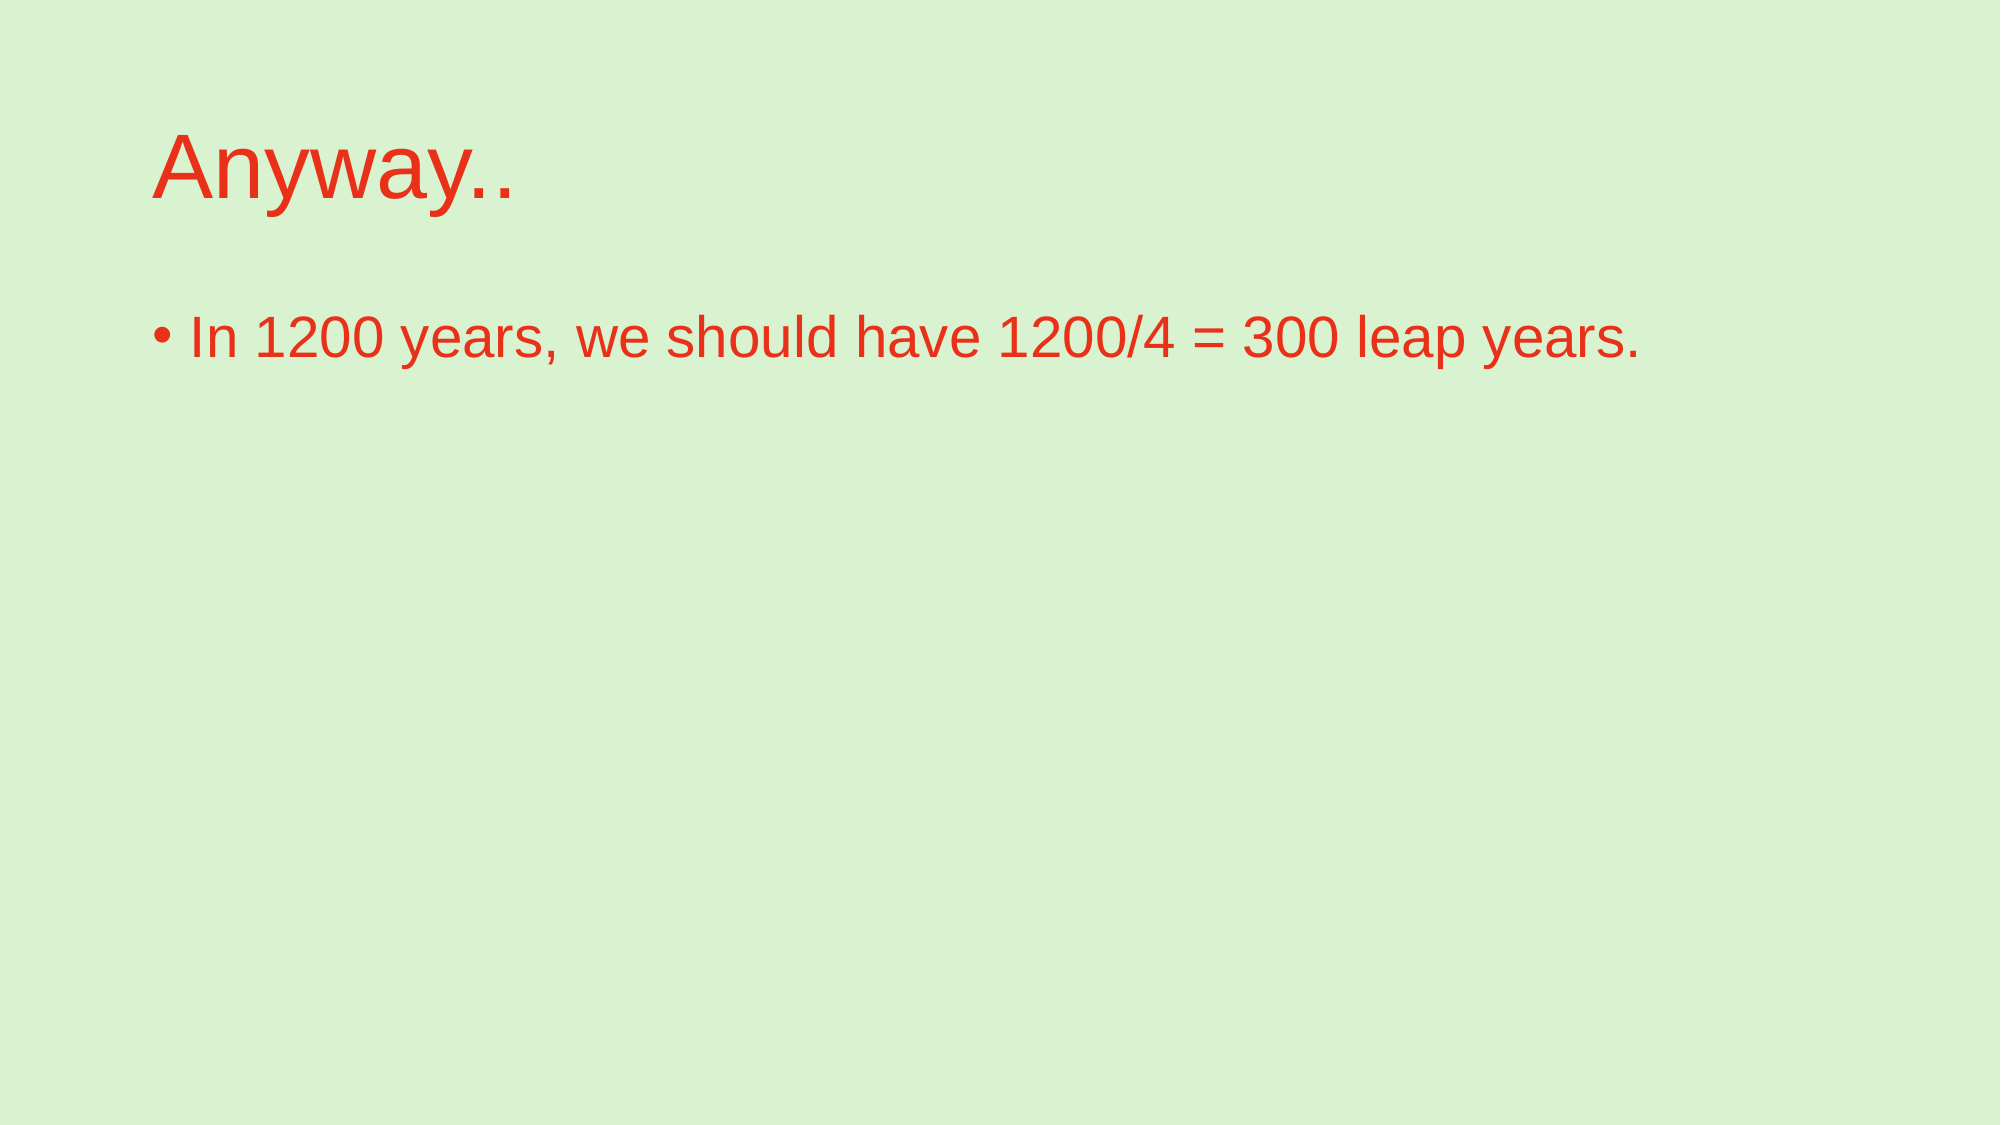

# Anyway..
In 1200 years, we should have 1200/4 = 300 leap years.